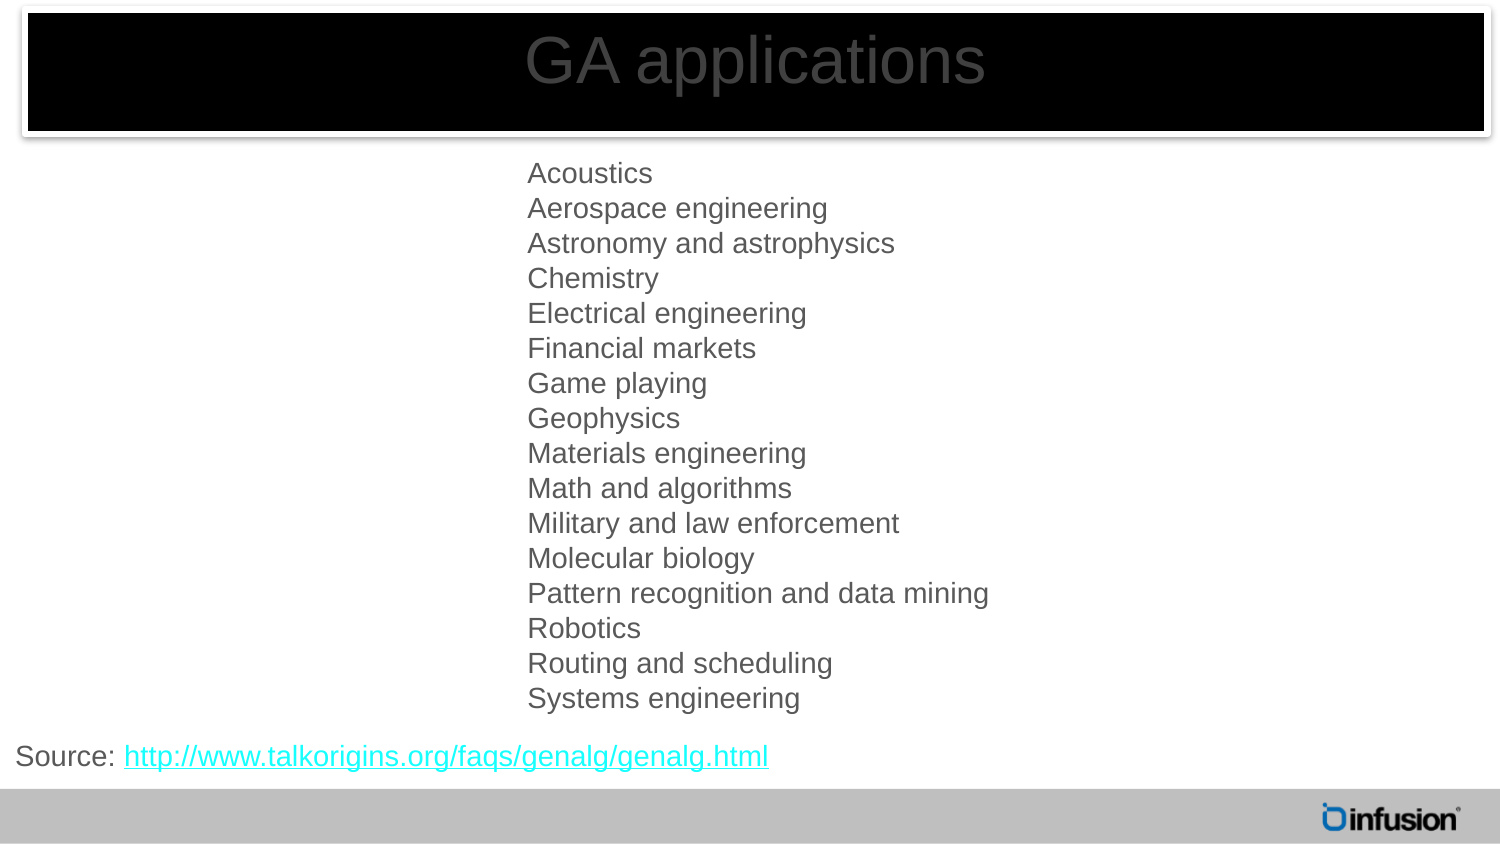

GA applications

Acoustics
Aerospace engineering
Astronomy and astrophysics
Chemistry
Electrical engineering
Financial markets
Game playing
Geophysics
Materials engineering
Math and algorithms
Military and law enforcement
Molecular biology
Pattern recognition and data mining
Robotics
Routing and scheduling
Systems engineering
Source: http://www.talkorigins.org/faqs/genalg/genalg.html